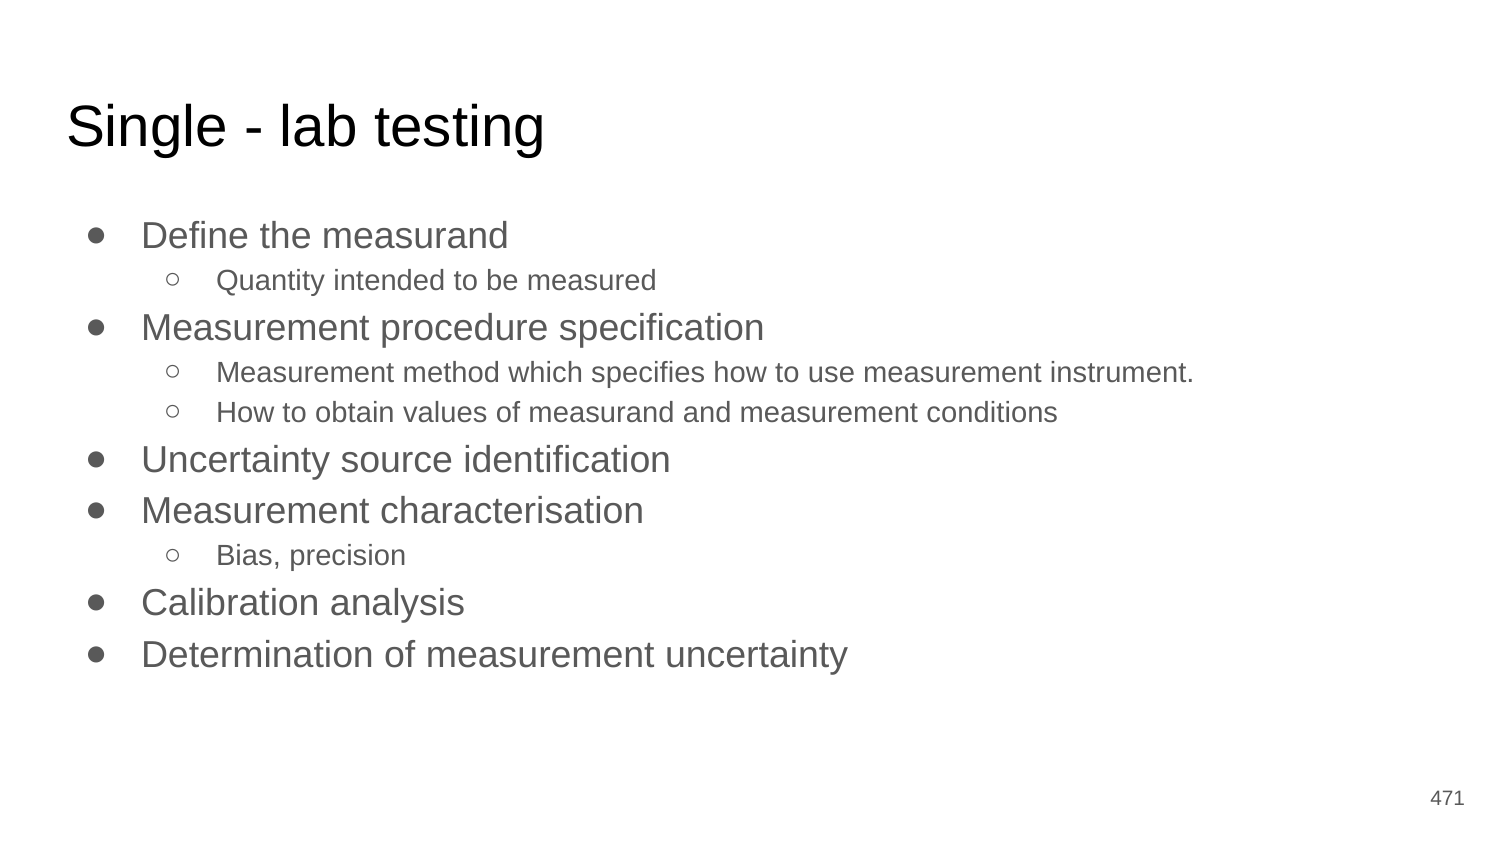

# Single - lab testing
Define the measurand
Quantity intended to be measured
Measurement procedure specification
Measurement method which specifies how to use measurement instrument.
How to obtain values of measurand and measurement conditions
Uncertainty source identification
Measurement characterisation
Bias, precision
Calibration analysis
Determination of measurement uncertainty
471